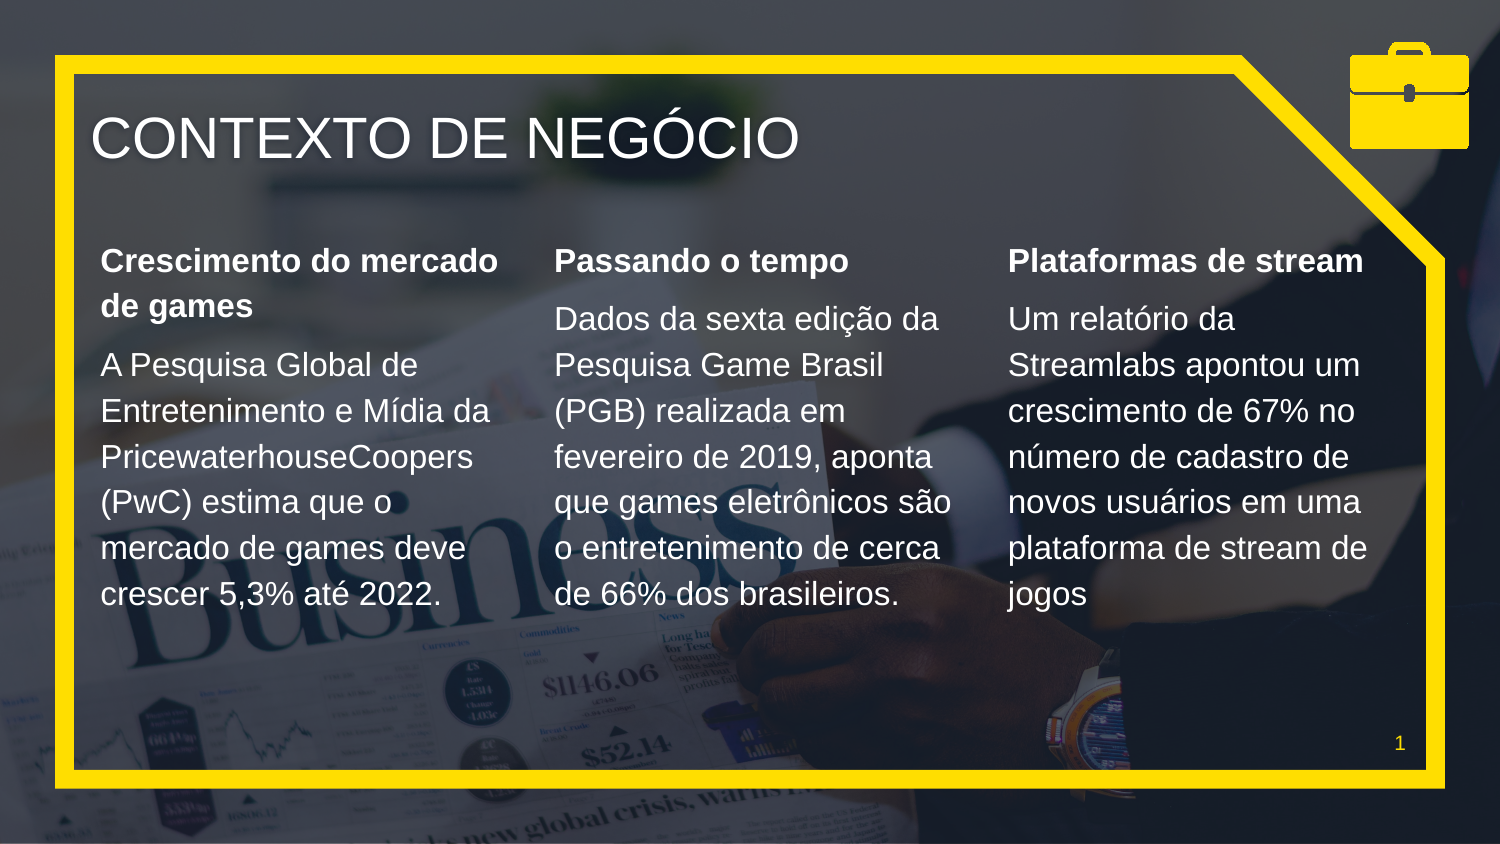

# CONTEXTO DE NEGÓCIO
Crescimento do mercado de games
A Pesquisa Global de Entretenimento e Mídia da PricewaterhouseCoopers (PwC) estima que o mercado de games deve crescer 5,3% até 2022.
Passando o tempo
Dados da sexta edição da Pesquisa Game Brasil (PGB) realizada em fevereiro de 2019, aponta que games eletrônicos são o entretenimento de cerca de 66% dos brasileiros.
Plataformas de stream
Um relatório da Streamlabs apontou um crescimento de 67% no número de cadastro de novos usuários em uma plataforma de stream de jogos

1